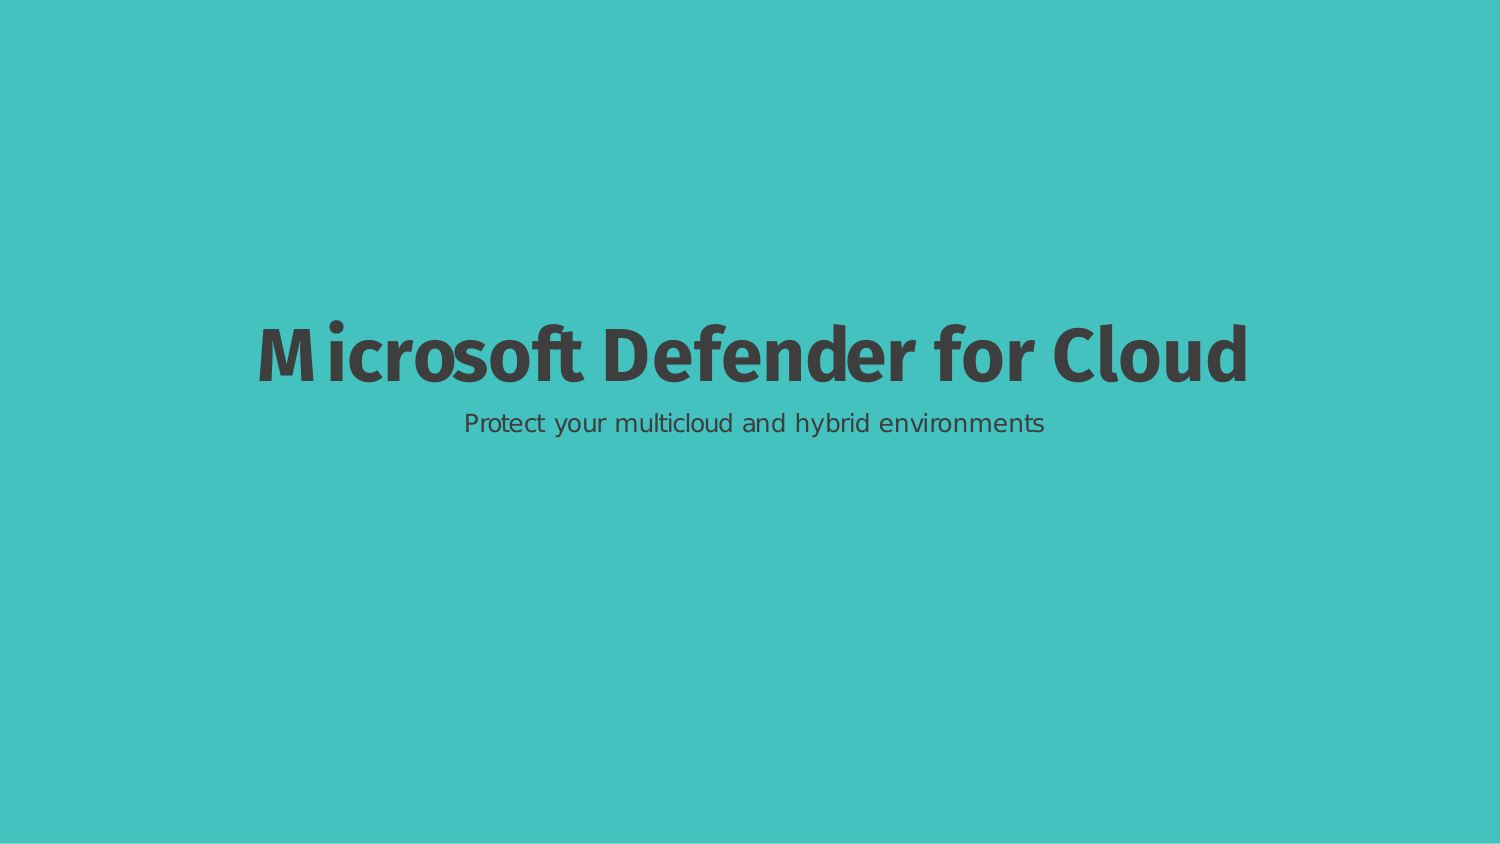

# Microsoft Defender for Cloud
Protect your multicloud and hybrid environments